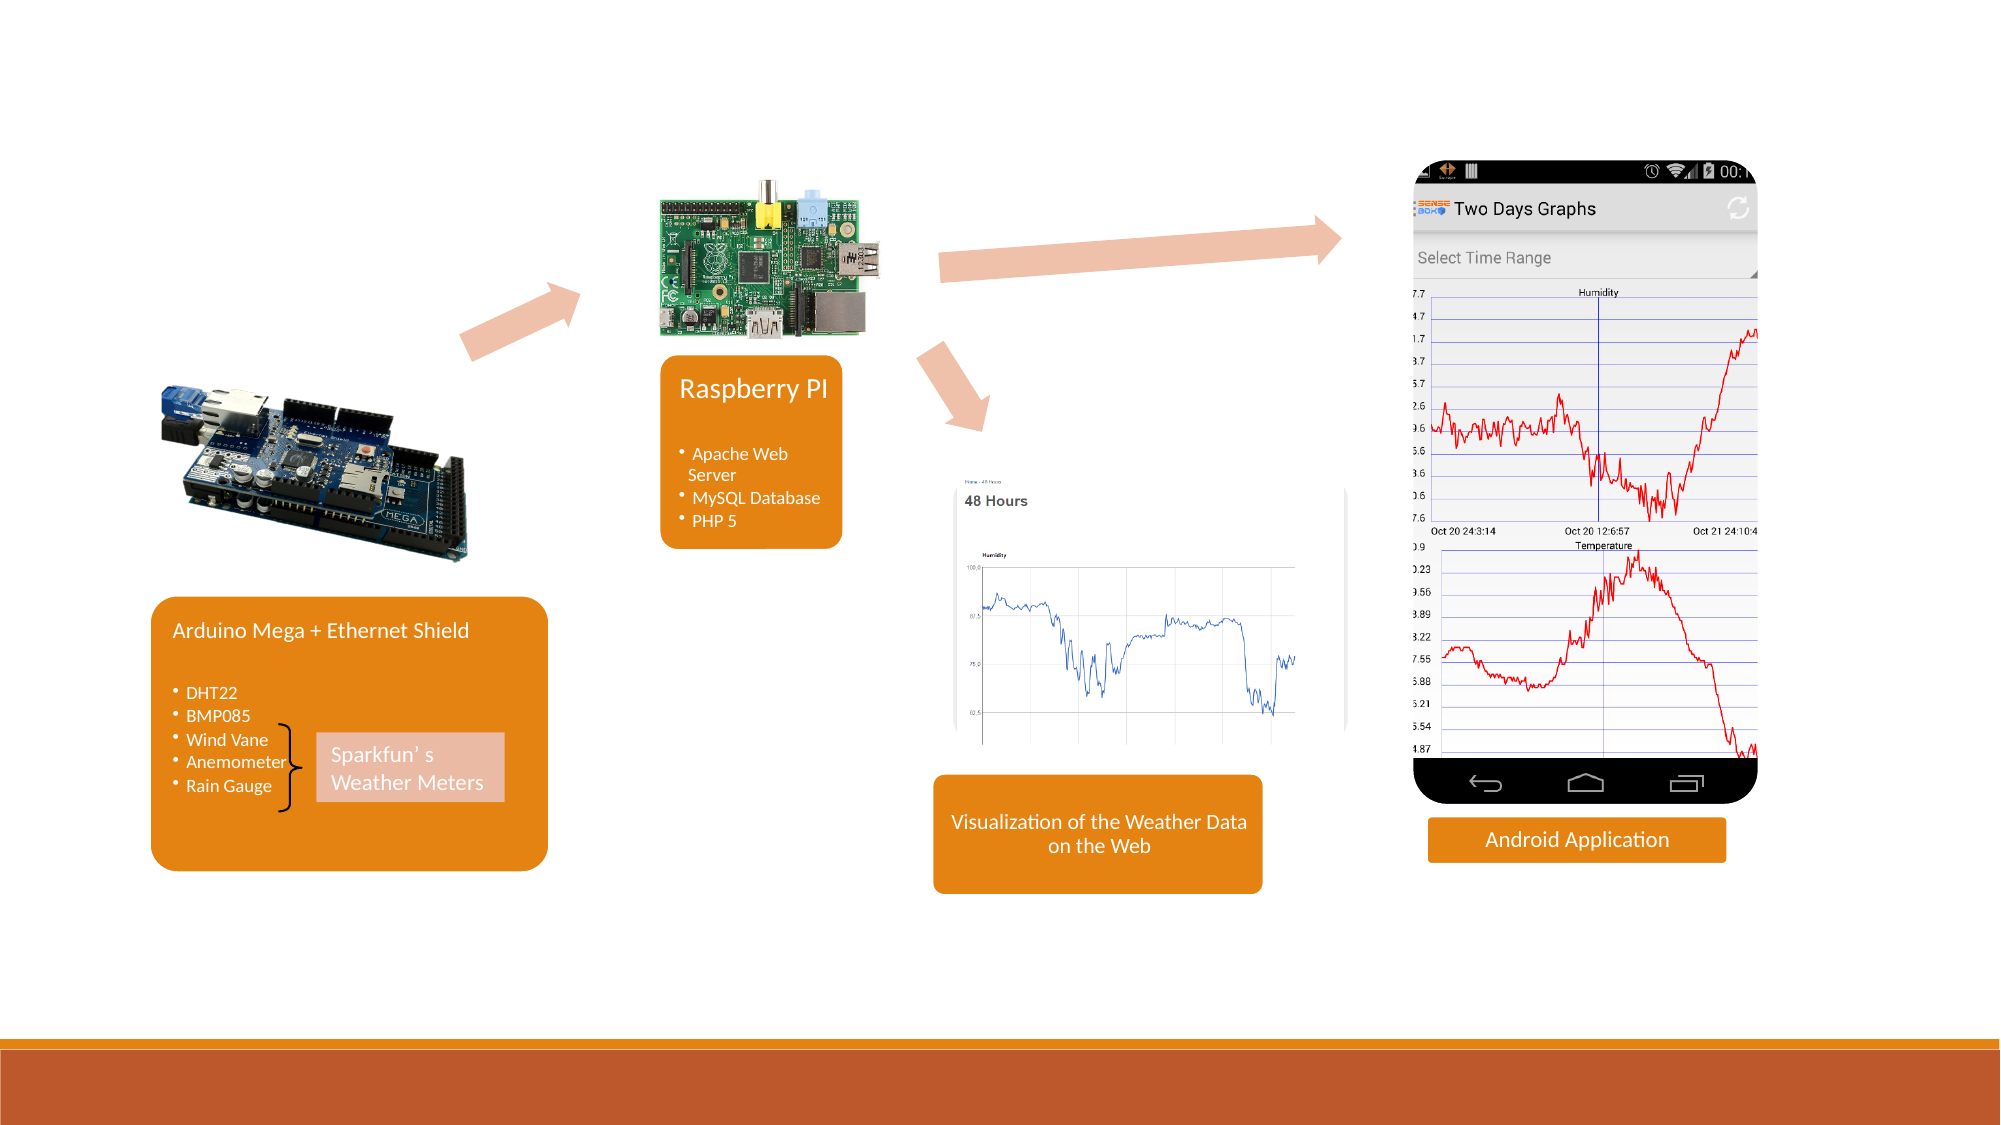

Arduino Mega + Ethernet Shield

 DHT22
 BMP085
 Wind Vane
 Anemometer
 Rain Gauge

Raspberry PI

 Apache Web Server
 MySQL Database
 PHP 5

Visualization of the Weather Data on the Web

Android Application

Sparkfun’ s Weather Meters